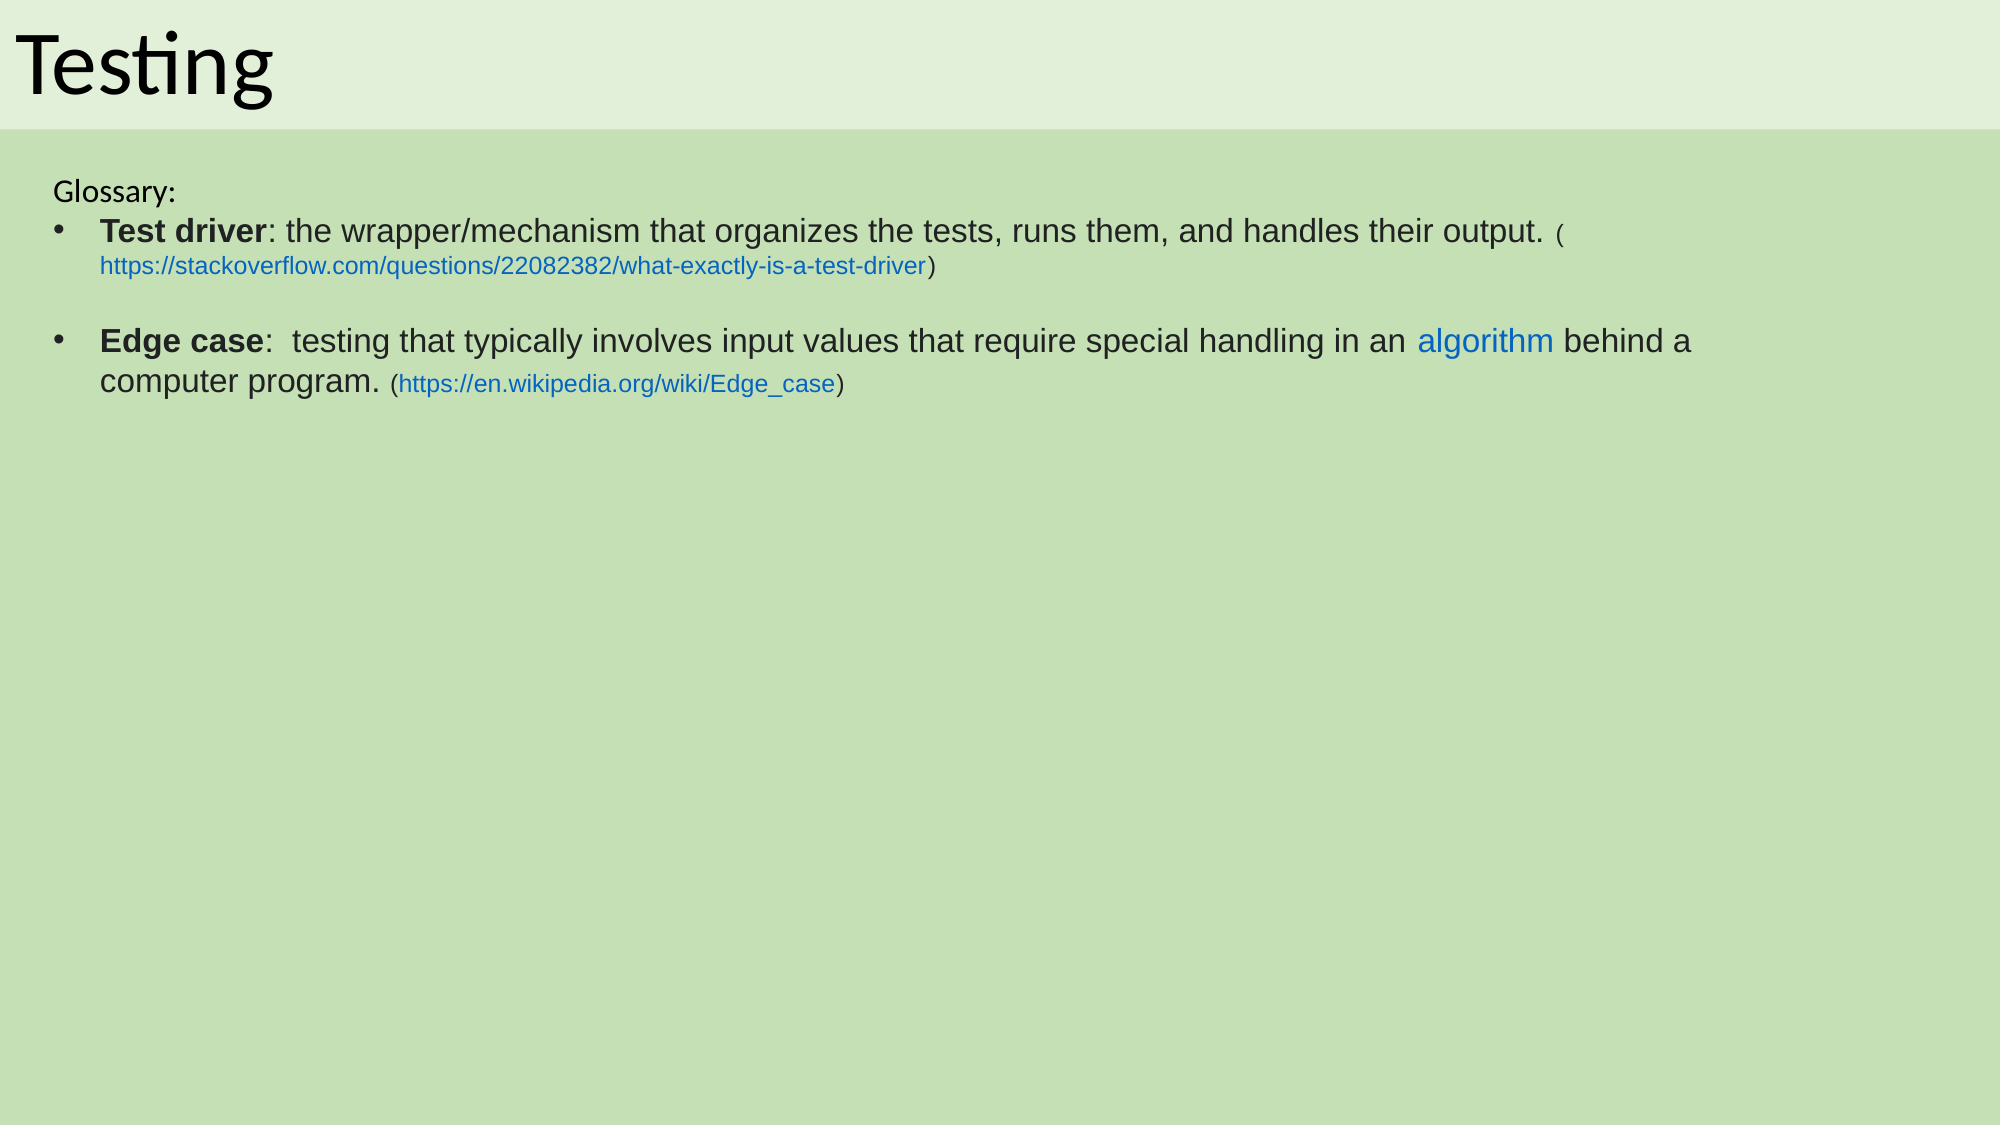

# Testing
Glossary:
Test driver: the wrapper/mechanism that organizes the tests, runs them, and handles their output. (https://stackoverflow.com/questions/22082382/what-exactly-is-a-test-driver)

Edge case:  testing that typically involves input values that require special handling in an algorithm behind a computer program. (https://en.wikipedia.org/wiki/Edge_case)